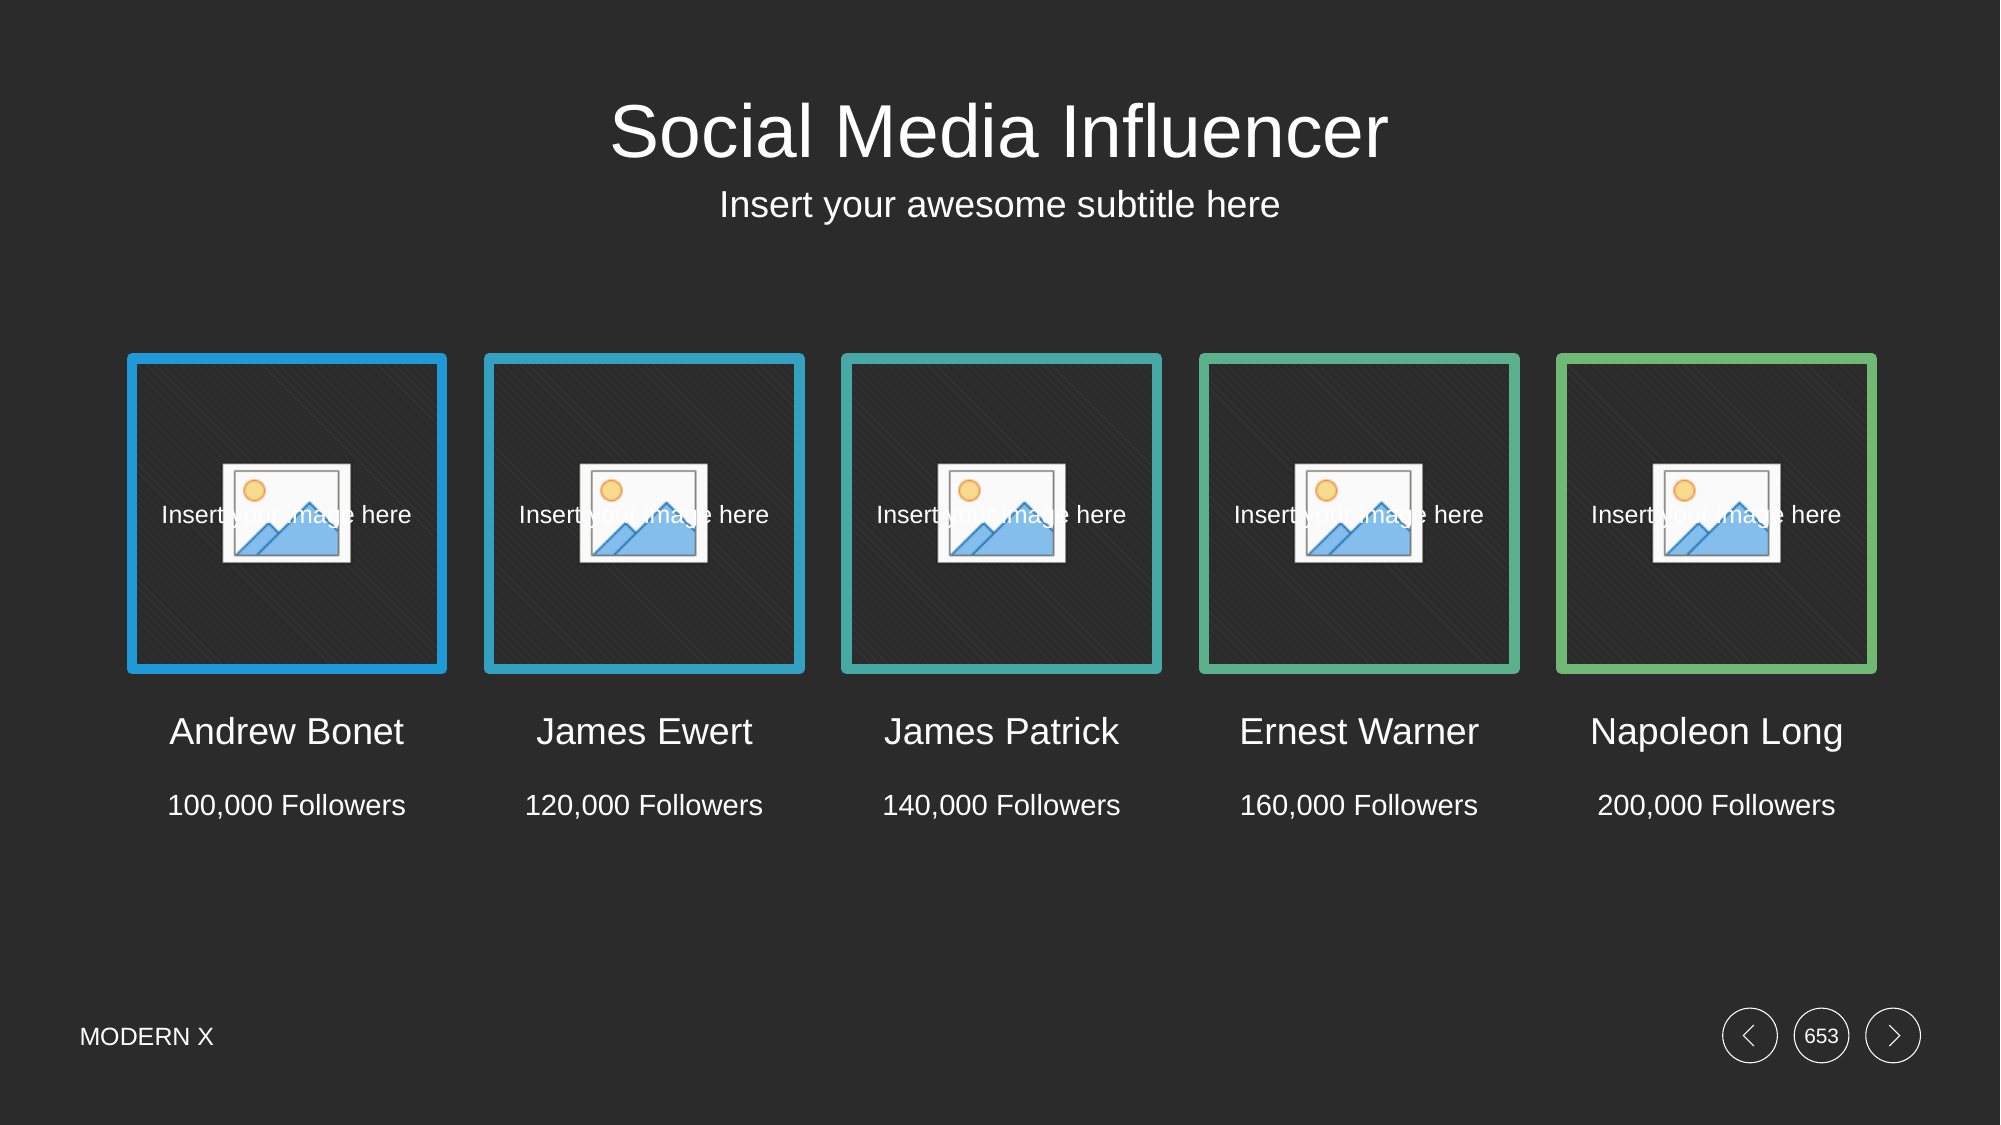

# Social Media Influencer
Insert your awesome subtitle here

Andrew Bonet

100,000 Followers
James Ewert

120,000 Followers
James Patrick

140,000 Followers
Ernest Warner

160,000 Followers
Napoleon Long

200,000 Followers